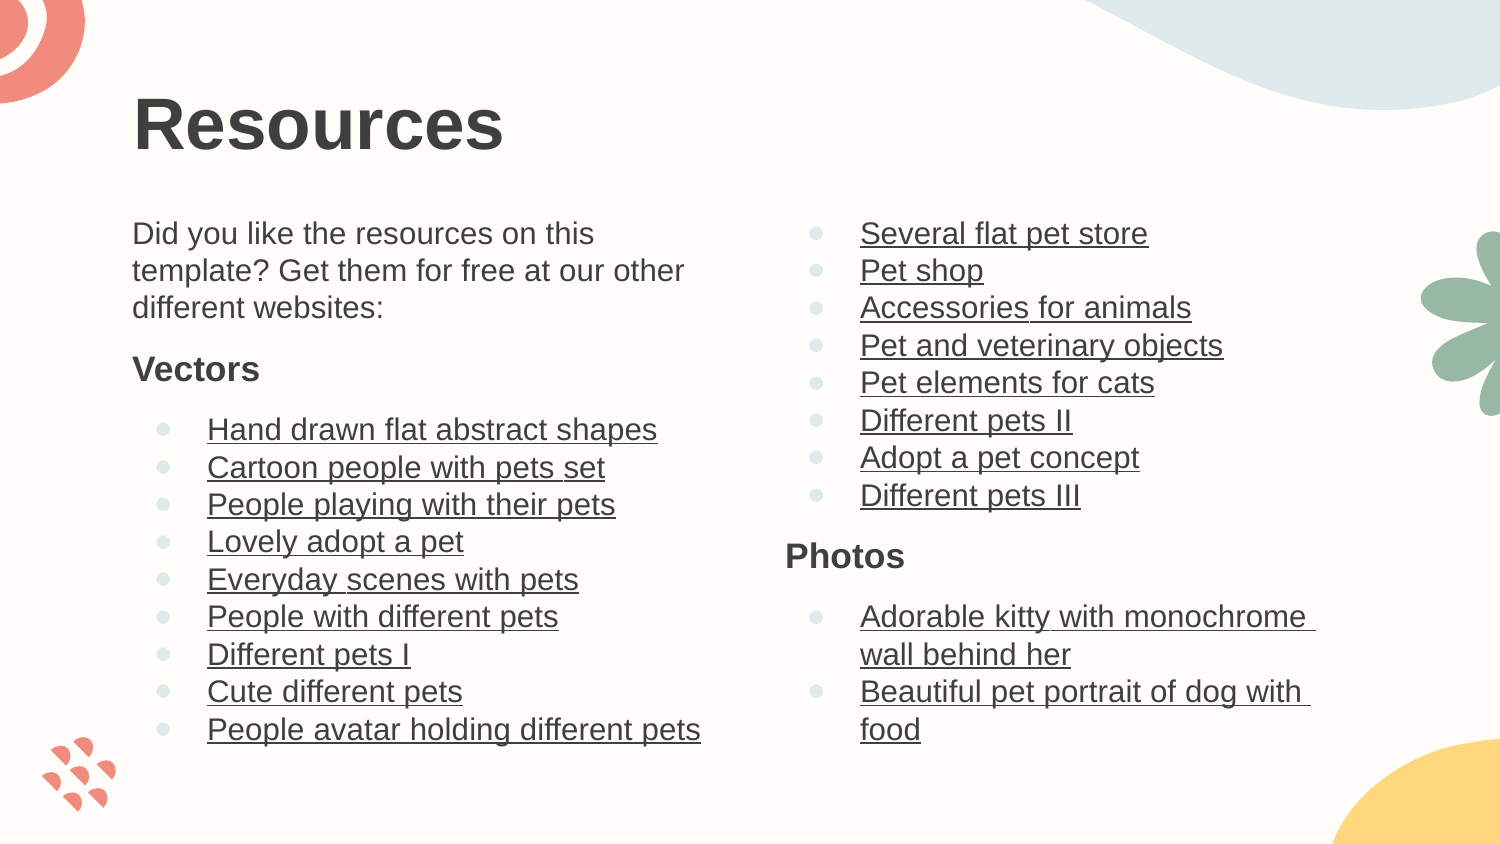

# Resources
Did you like the resources on this template? Get them for free at our other different websites:
Vectors
Hand drawn flat abstract shapes
Cartoon people with pets set
People playing with their pets
Lovely adopt a pet
Everyday scenes with pets
People with different pets
Different pets I
Cute different pets
People avatar holding different pets
Several flat pet store
Pet shop
Accessories for animals
Pet and veterinary objects
Pet elements for cats
Different pets II
Adopt a pet concept
Different pets III
Photos
Adorable kitty with monochrome wall behind her
Beautiful pet portrait of dog with food